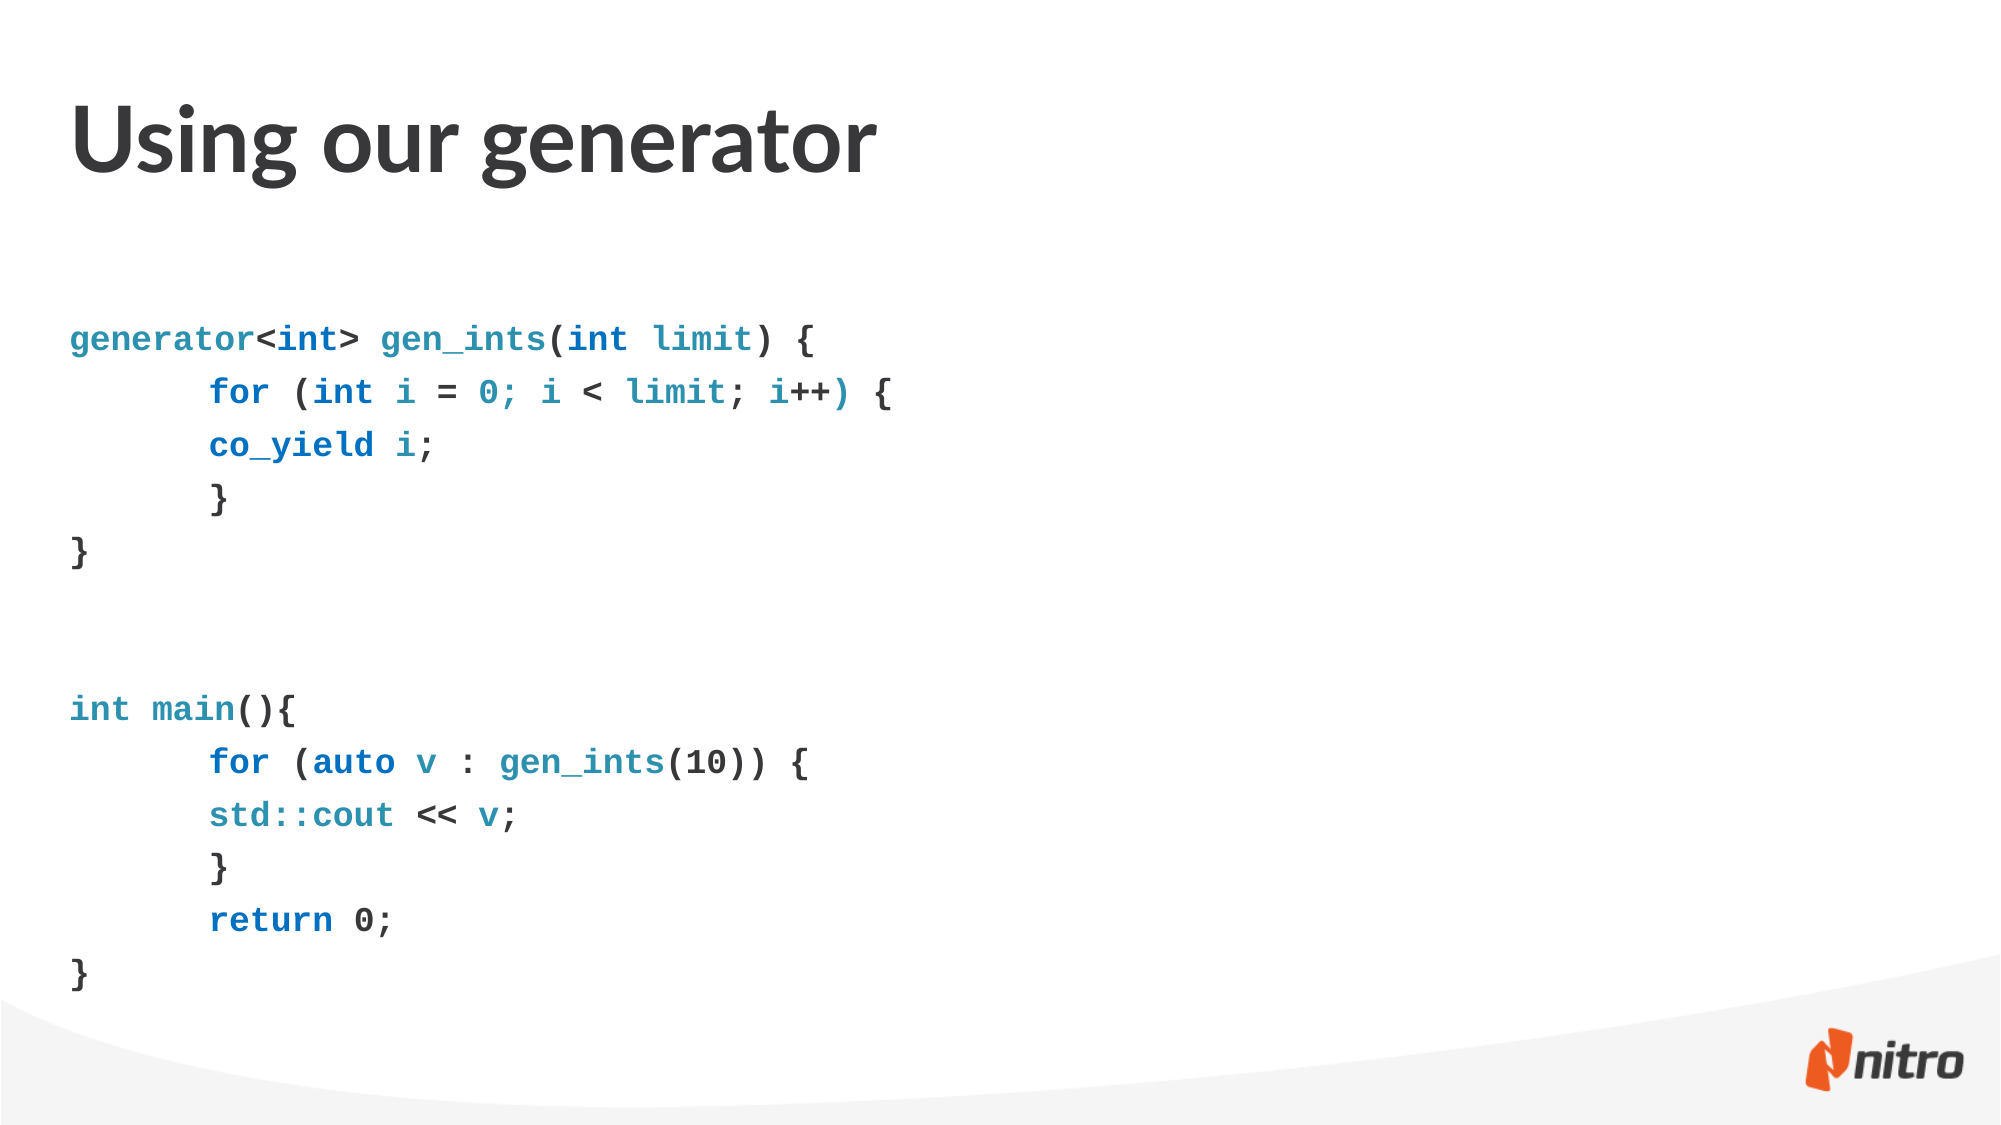

# Using our generator

generator<int> gen_ints(int limit) {
	for (int i = 0; i < limit; i++) {
		co_yield i;
	}
}

int main(){
	for (auto v : gen_ints(10)) {
		std::cout << v;
	}
	return 0;
}